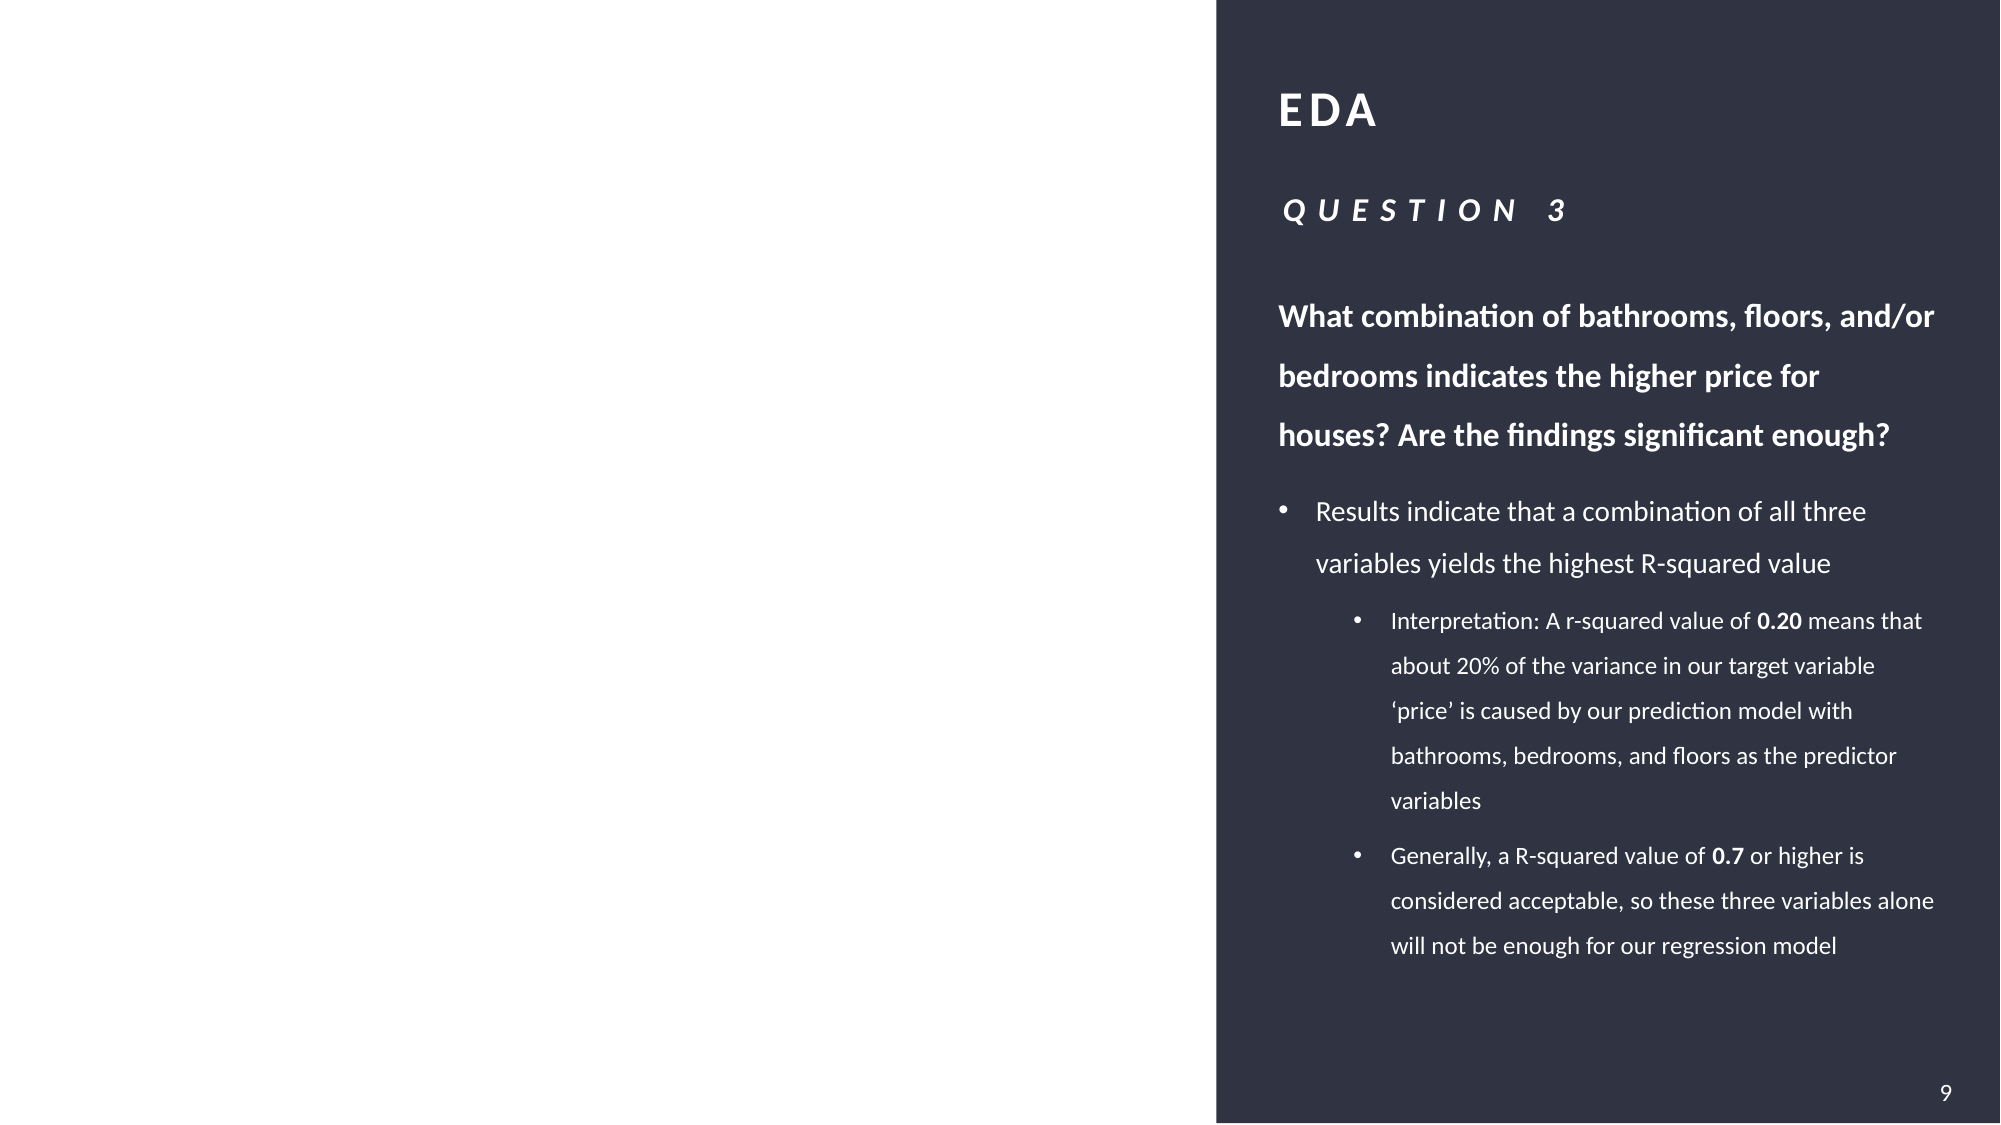

### Chart: CHART TITLE GOES HERE

| Category |
|---|
# Eda
QUESTION 3
What combination of bathrooms, floors, and/or bedrooms indicates the higher price for houses? Are the findings significant enough?
Results indicate that a combination of all three variables yields the highest R-squared value
Interpretation: A r-squared value of 0.20 means that about 20% of the variance in our target variable ‘price’ is caused by our prediction model with bathrooms, bedrooms, and floors as the predictor variables
Generally, a R-squared value of 0.7 or higher is considered acceptable, so these three variables alone will not be enough for our regression model

9